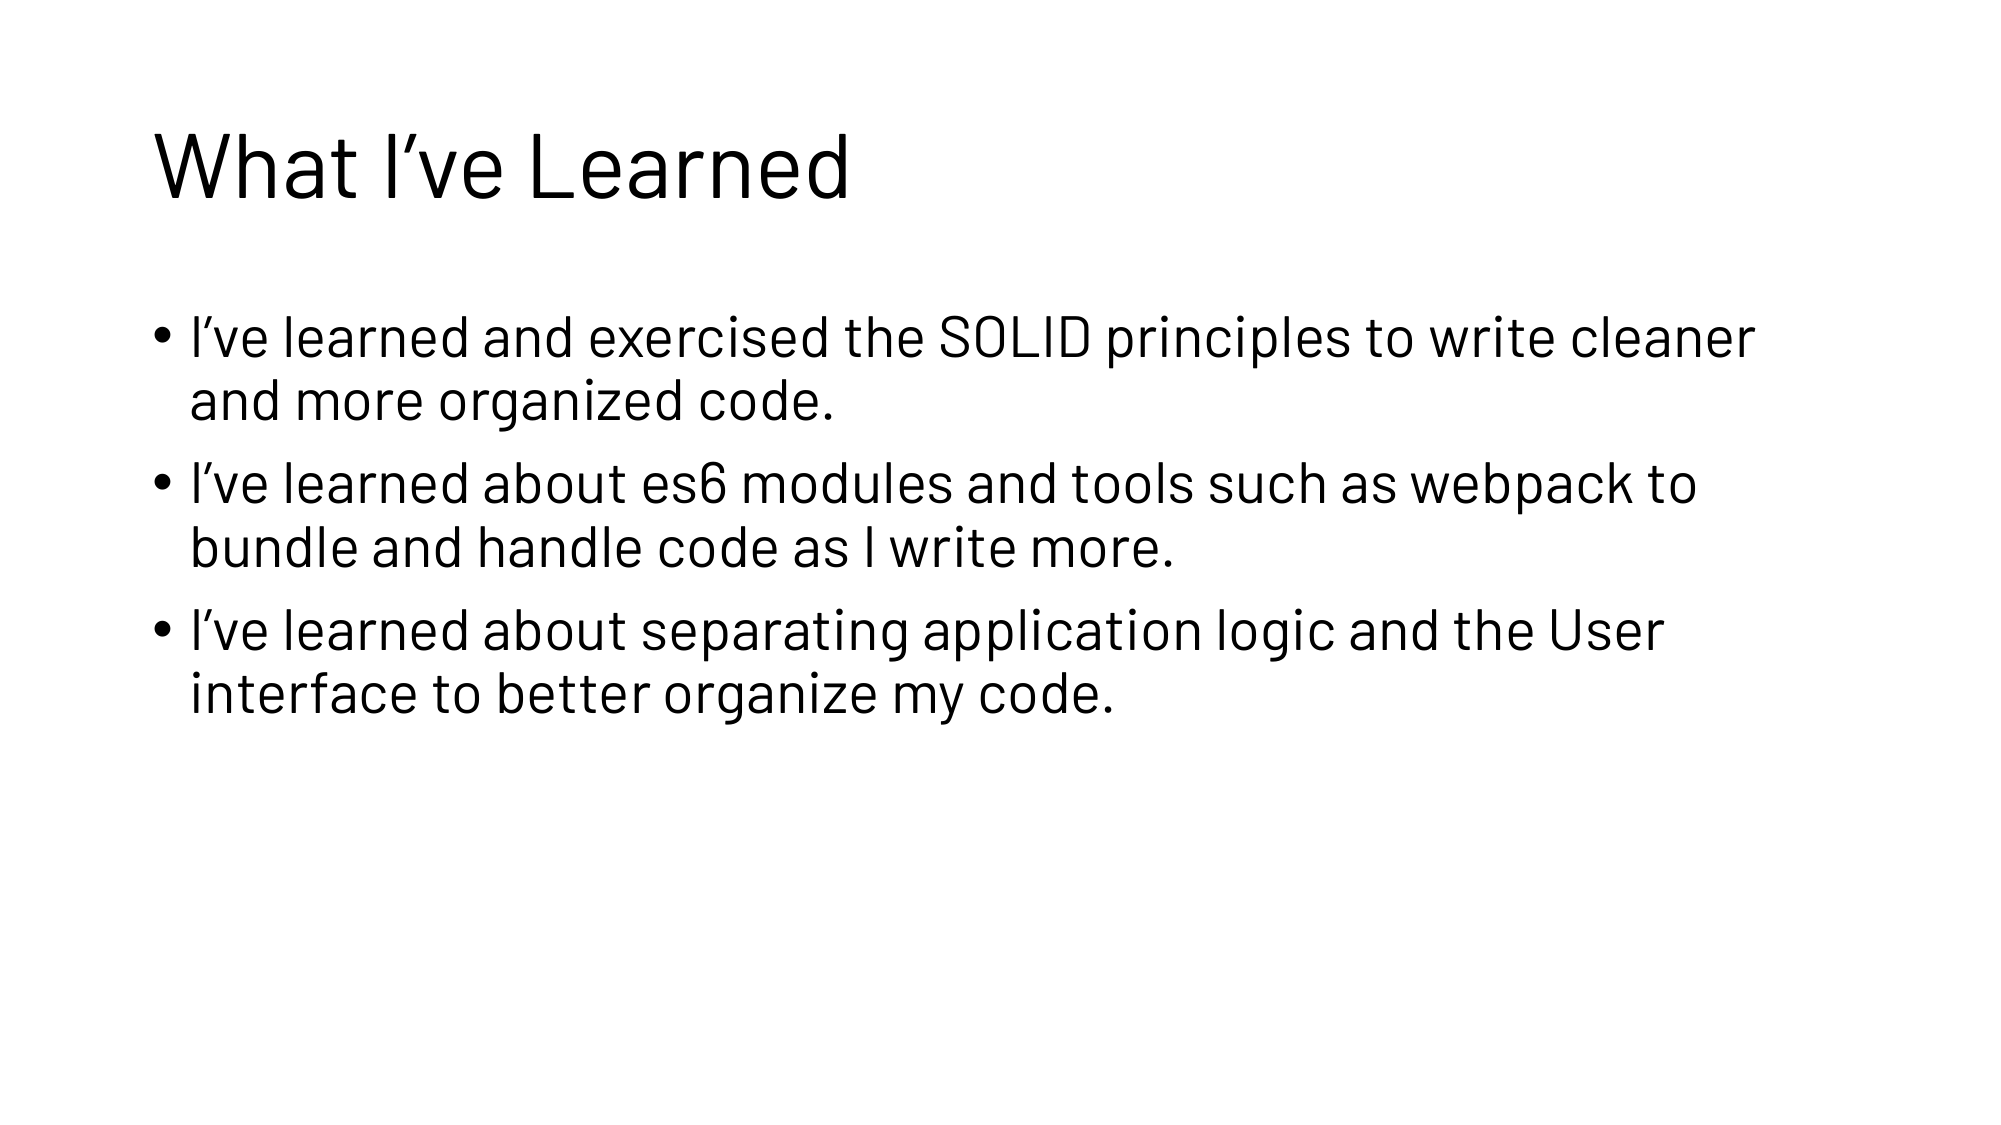

# What I’ve Learned
I’ve learned and exercised the SOLID principles to write cleaner and more organized code.
I’ve learned about es6 modules and tools such as webpack to bundle and handle code as I write more.
I’ve learned about separating application logic and the User interface to better organize my code.